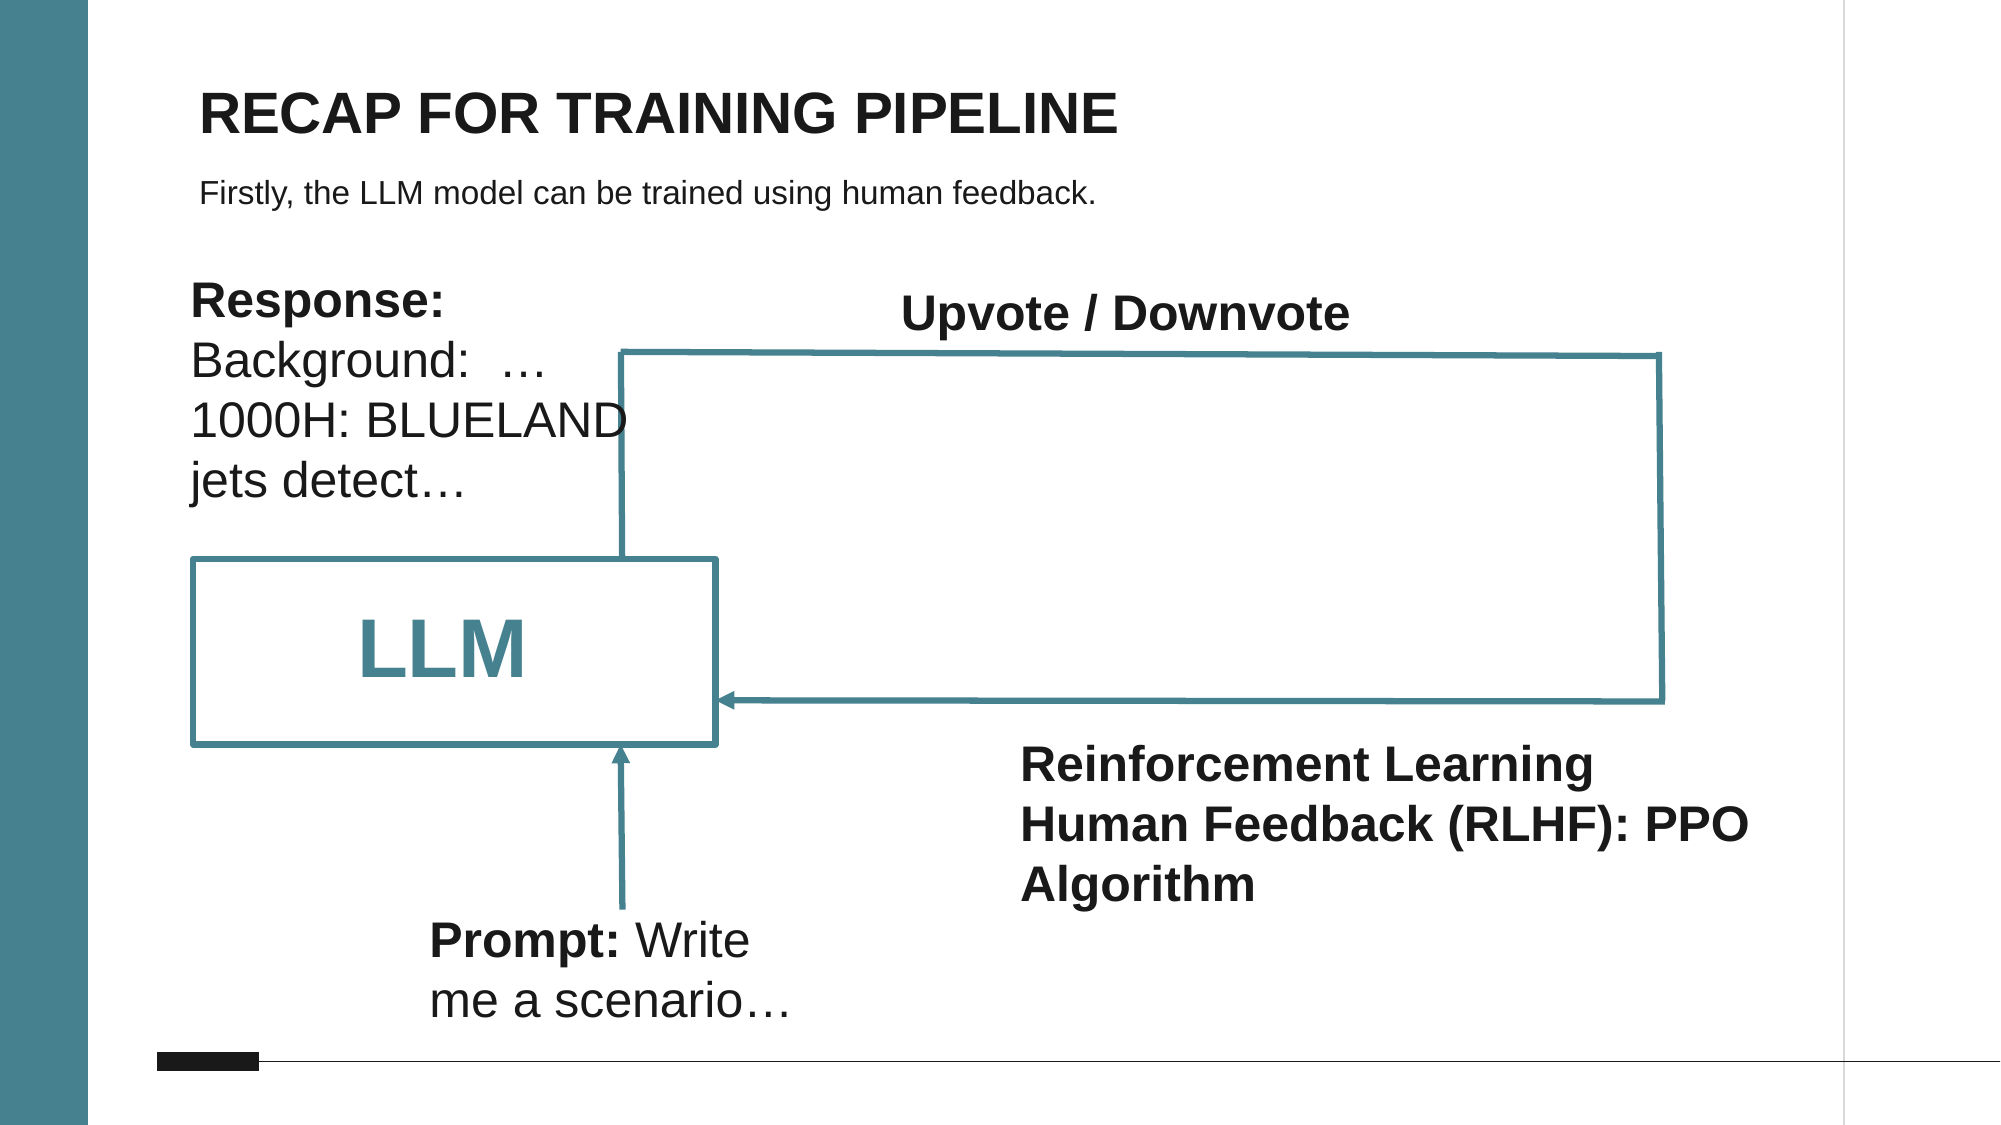

# RECAP FOR TRAINING PIPELINE
Firstly, the LLM model can be trained using human feedback.
Upvote / Downvote
Response:
Background:  …
1000H: BLUELAND jets detect…

LLM
Reinforcement Learning Human Feedback (RLHF): PPO Algorithm
Prompt: Write me a scenario…